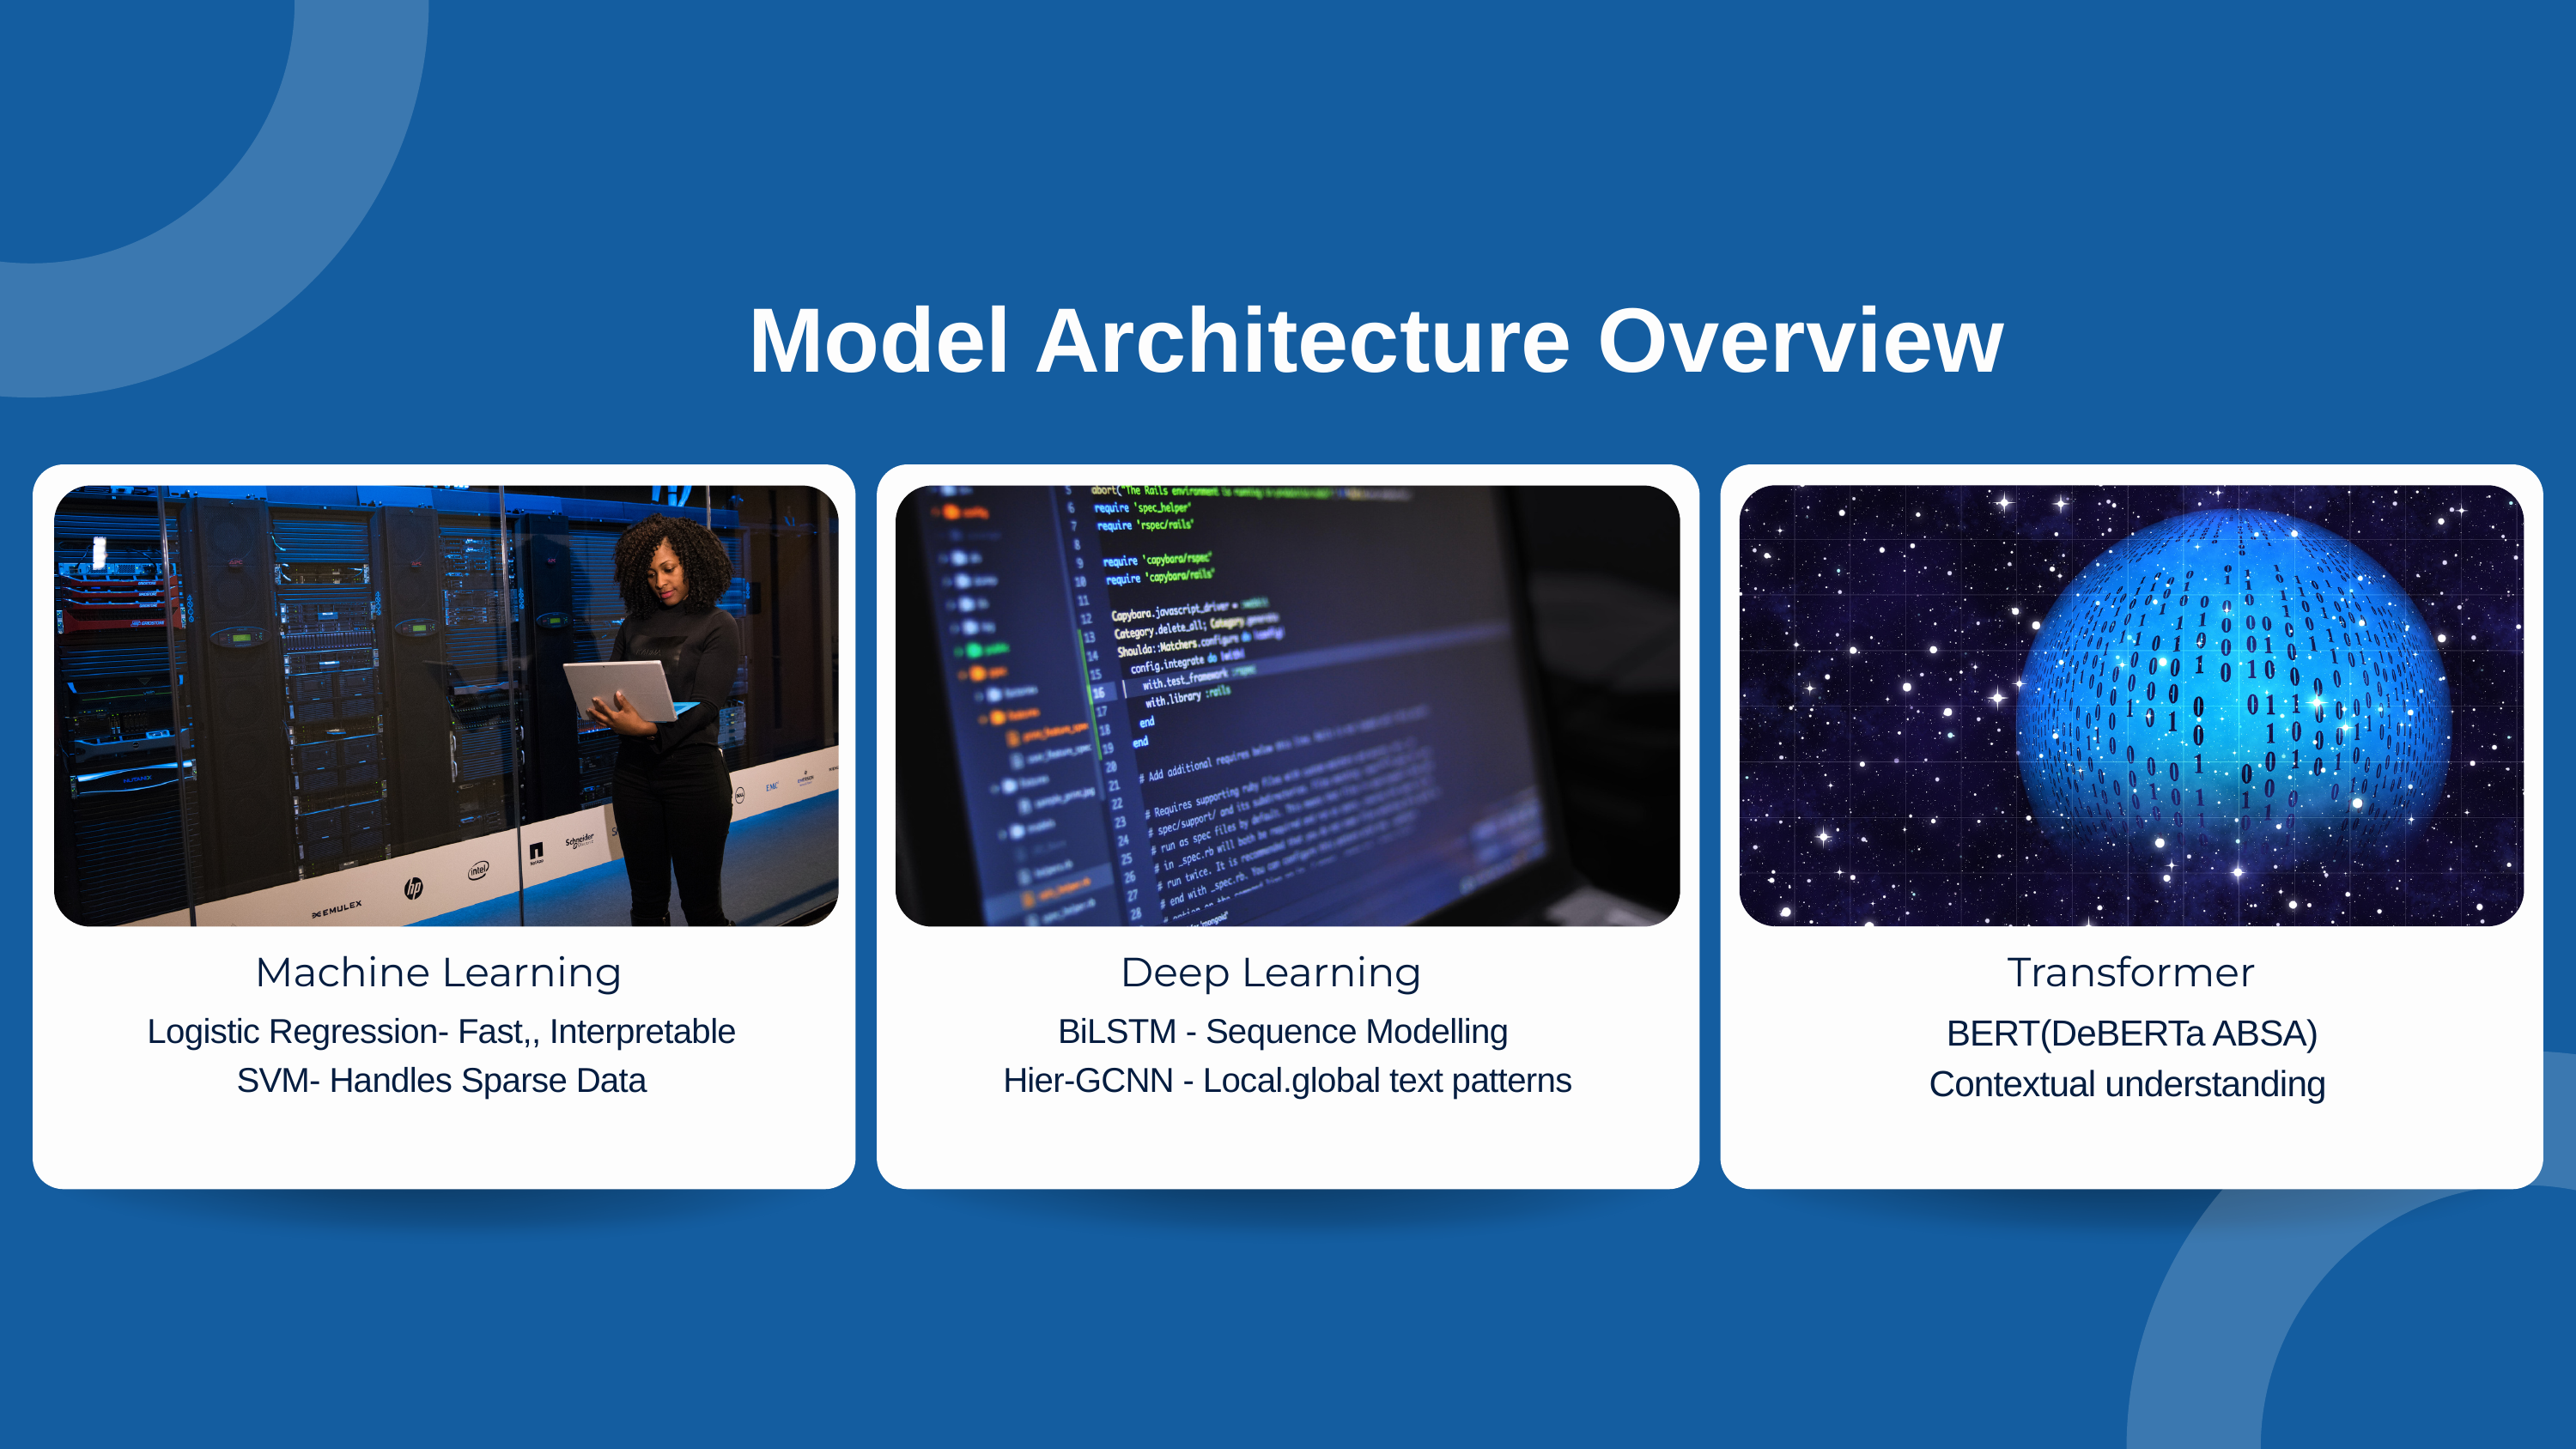

Model Architecture Overview

Transformer
Machine Learning
Deep Learning
Logistic Regression- Fast,, Interpretable
SVM- Handles Sparse Data

BiLSTM - Sequence Modelling
Hier-GCNN - Local.global text patterns

BERT(DeBERTa ABSA)
Contextual understanding